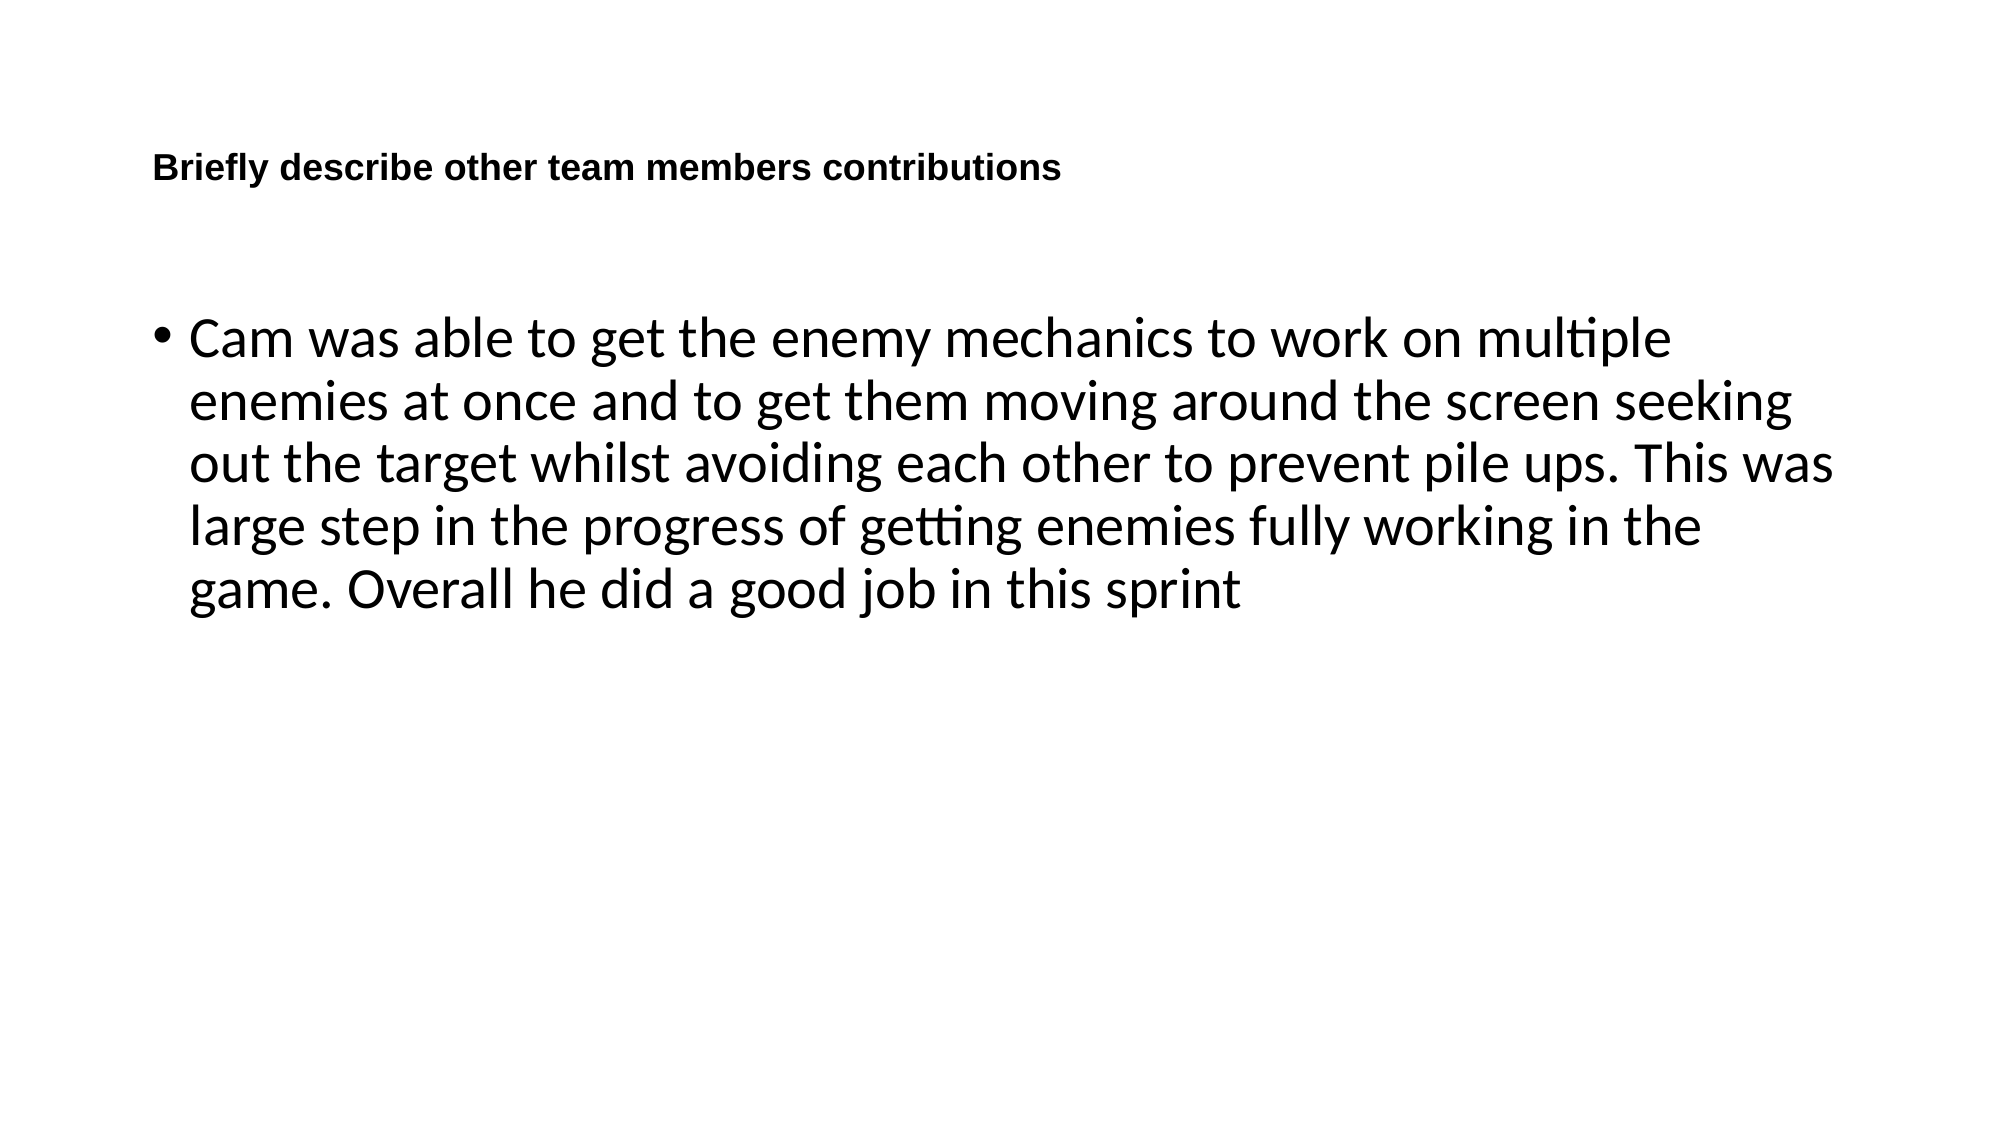

# Briefly describe other team members contributions
Cam was able to get the enemy mechanics to work on multiple enemies at once and to get them moving around the screen seeking out the target whilst avoiding each other to prevent pile ups. This was large step in the progress of getting enemies fully working in the game. Overall he did a good job in this sprint